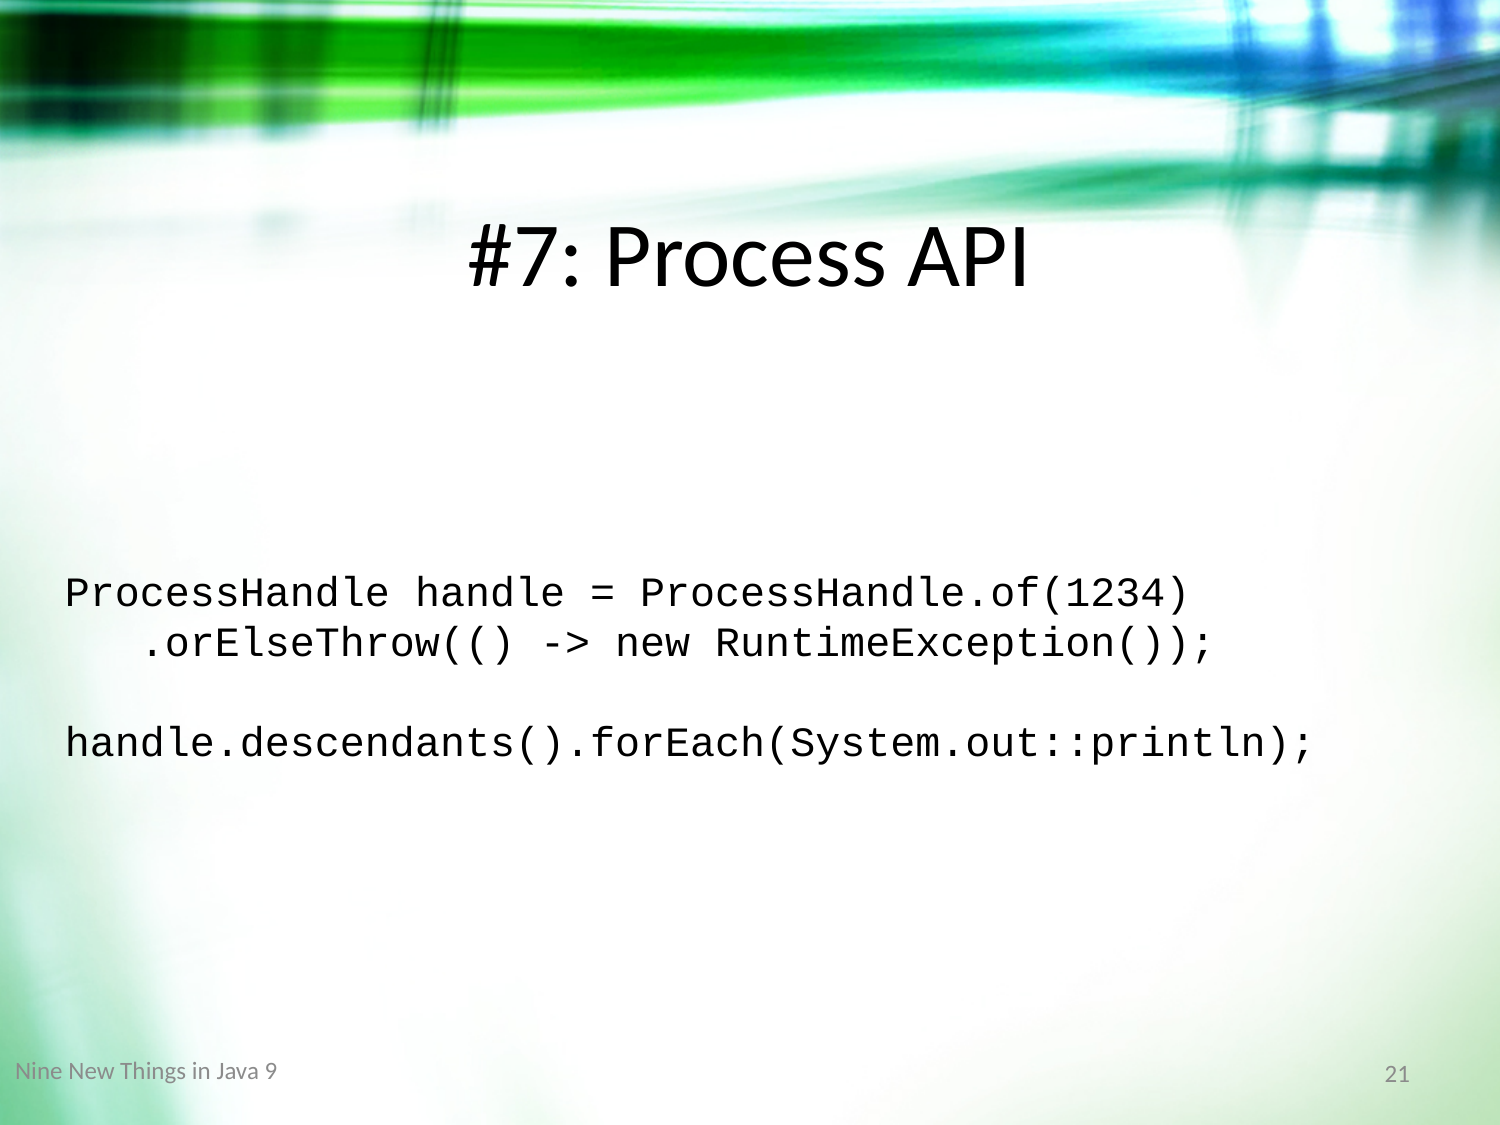

#7: Process API
ProcessHandle handle = ProcessHandle.of(1234)
   .orElseThrow(() -> new RuntimeException());

handle.descendants().forEach(System.out::println);
Nine New Things in Java 9
21